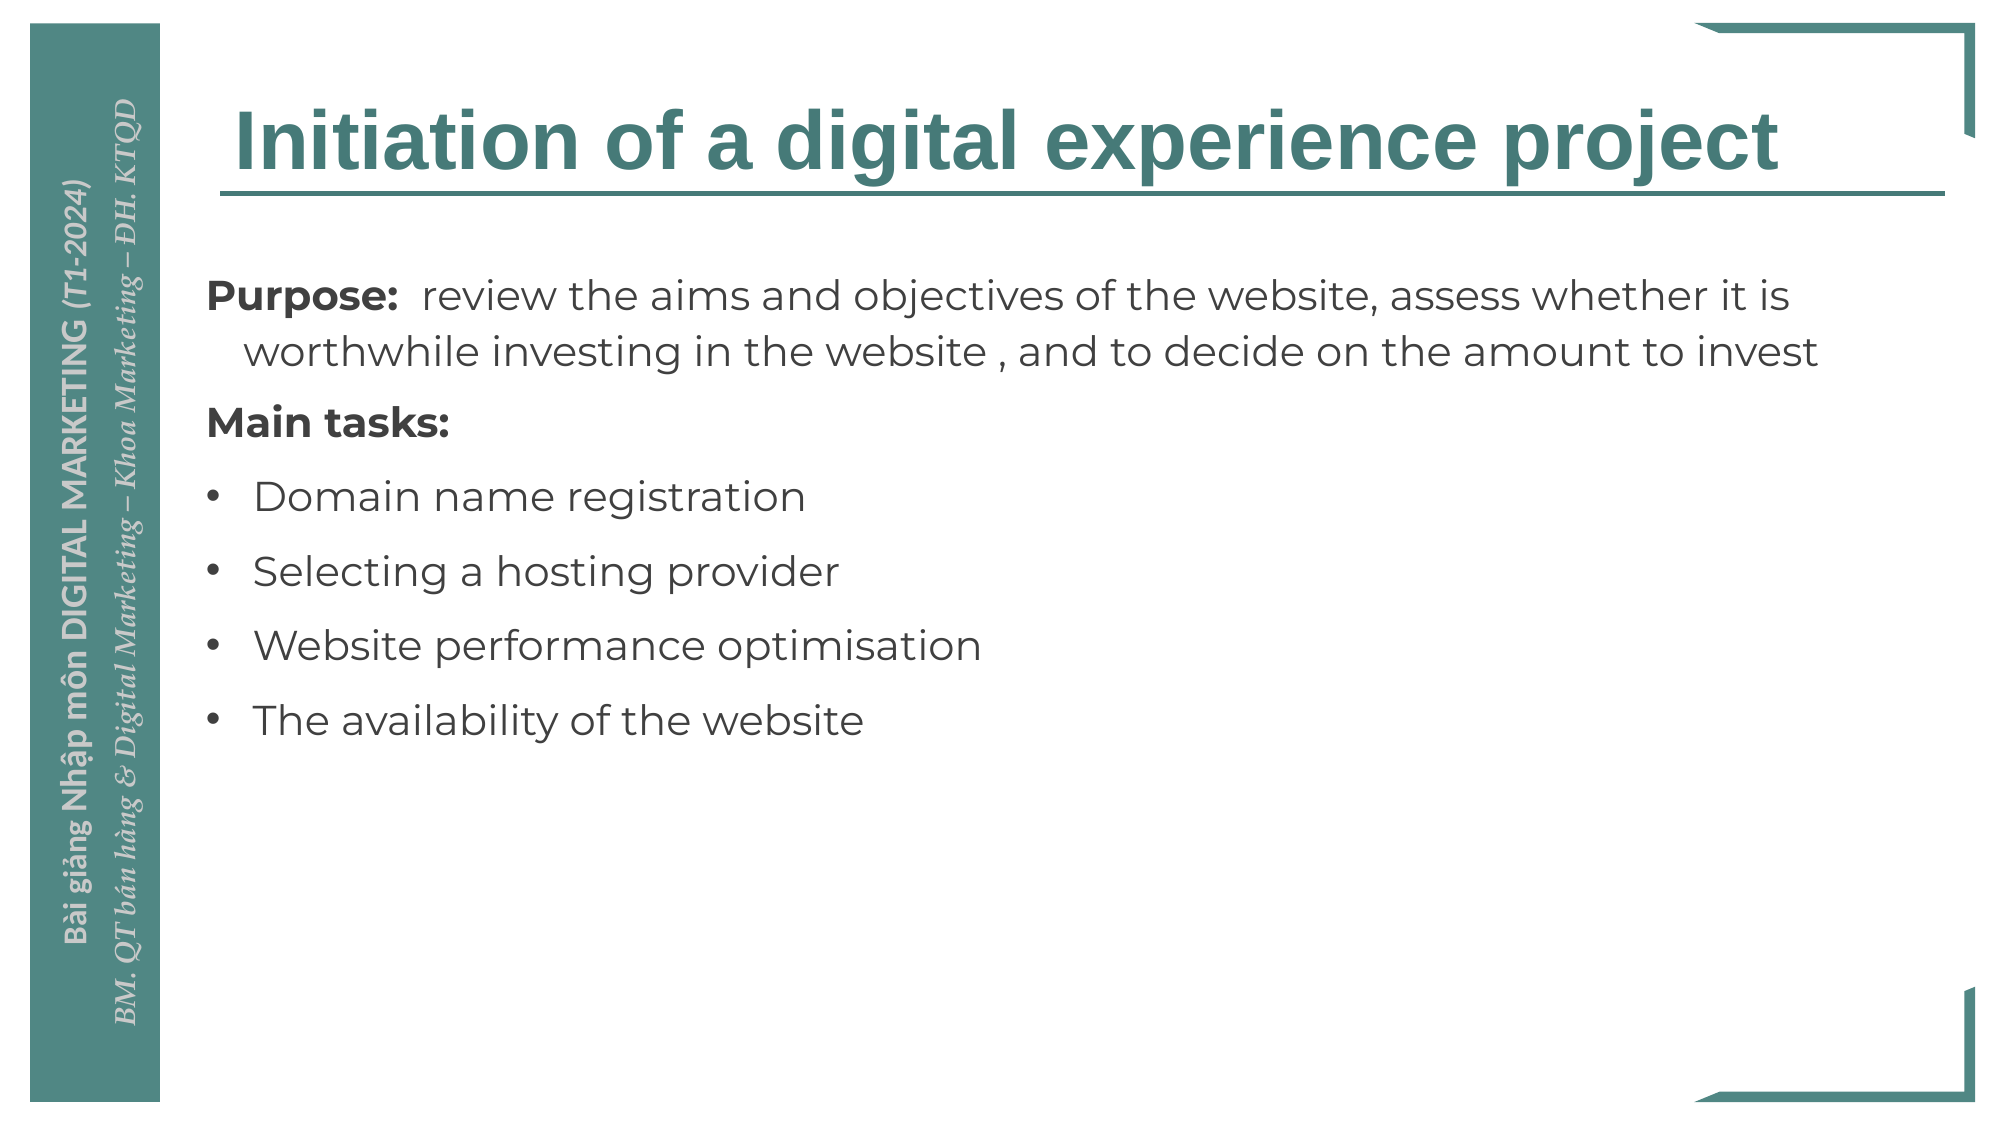

# Initiation of a digital experience project
Purpose:  review the aims and objectives of the website, assess whether it is worthwhile investing in the website , and to decide on the amount to invest
Main tasks:
Domain name registration
Selecting a hosting provider
Website performance optimisation
The availability of the website